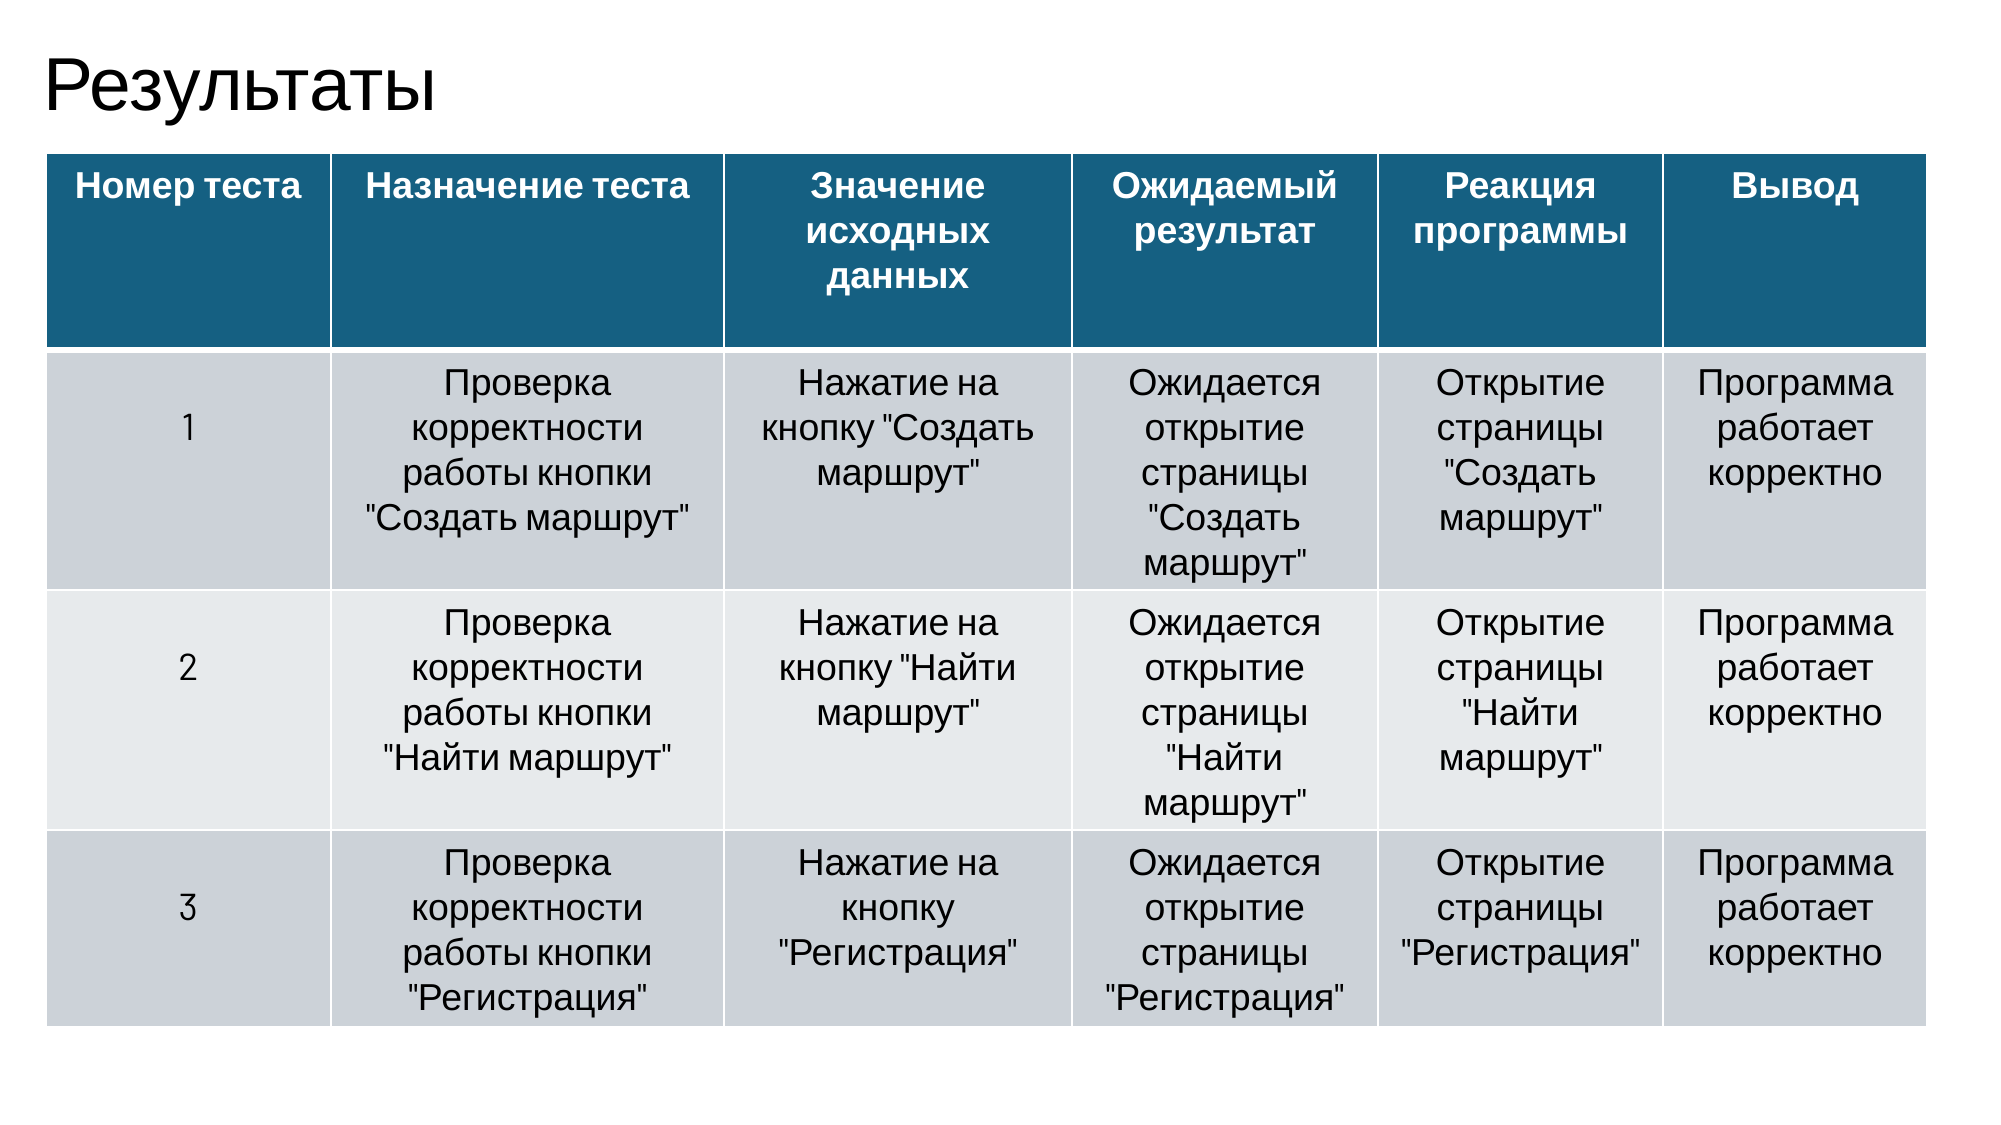

Результаты
| Номер теста | Назначение теста | Значение исходных данных | Ожидаемый результат | Реакция программы | Вывод |
| --- | --- | --- | --- | --- | --- |
| 1 | Проверка корректности работы кнопки "Создать маршрут" | Нажатие на кнопку "Создать маршрут" | Ожидается открытие страницы "Создать маршрут" | Открытие страницы "Создать маршрут" | Программа работает корректно |
| 2 | Проверка корректности работы кнопки "Найти маршрут" | Нажатие на кнопку "Найти маршрут" | Ожидается открытие страницы "Найти маршрут" | Открытие страницы "Найти маршрут" | Программа работает корректно |
| 3 | Проверка корректности работы кнопки "Регистрация" | Нажатие на кнопку "Регистрация" | Ожидается открытие страницы "Регистрация" | Открытие страницы "Регистрация" | Программа работает корректно |